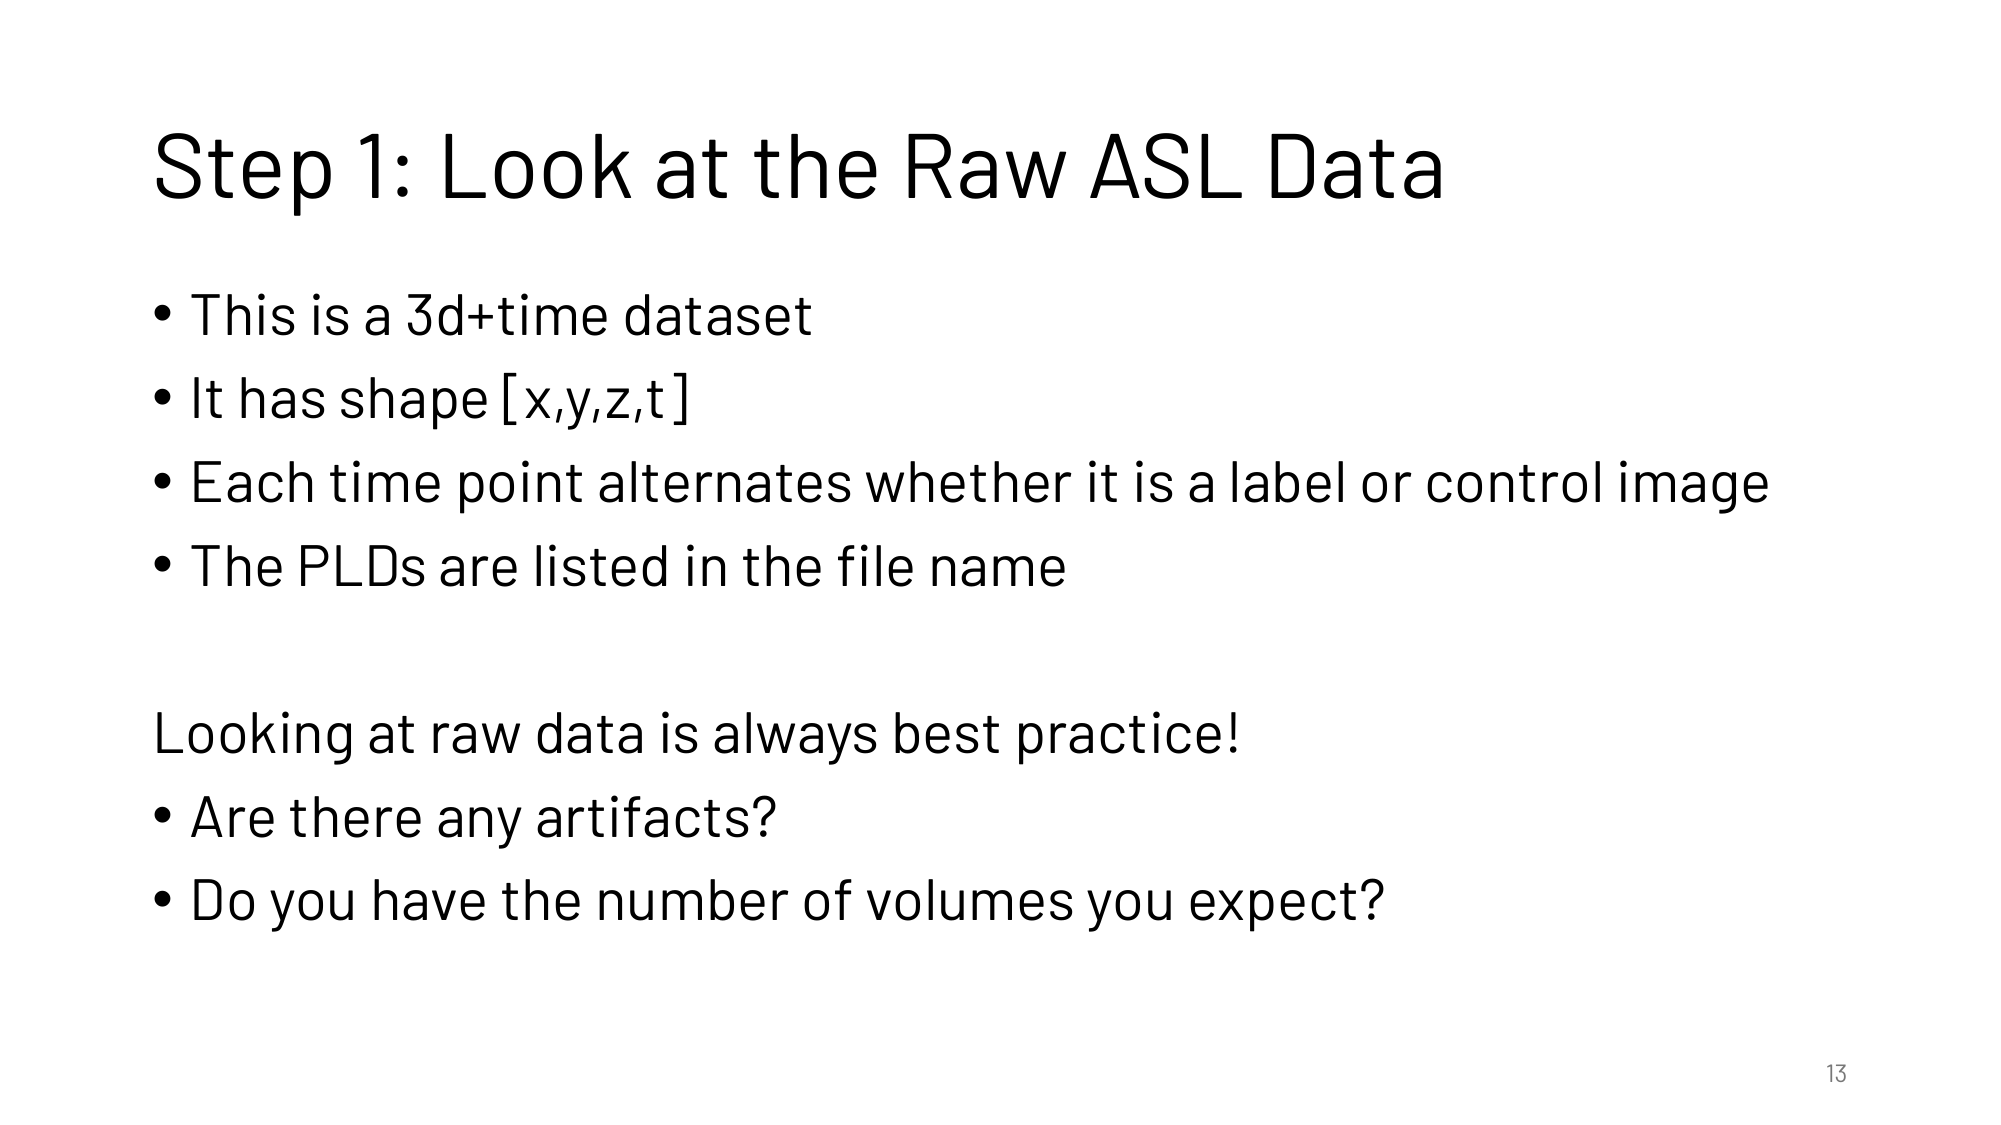

# Step 1: Look at the Raw ASL Data
This is a 3d+time dataset
It has shape [x,y,z,t]
Each time point alternates whether it is a label or control image
The PLDs are listed in the file name

Looking at raw data is always best practice!
Are there any artifacts?
Do you have the number of volumes you expect?

13